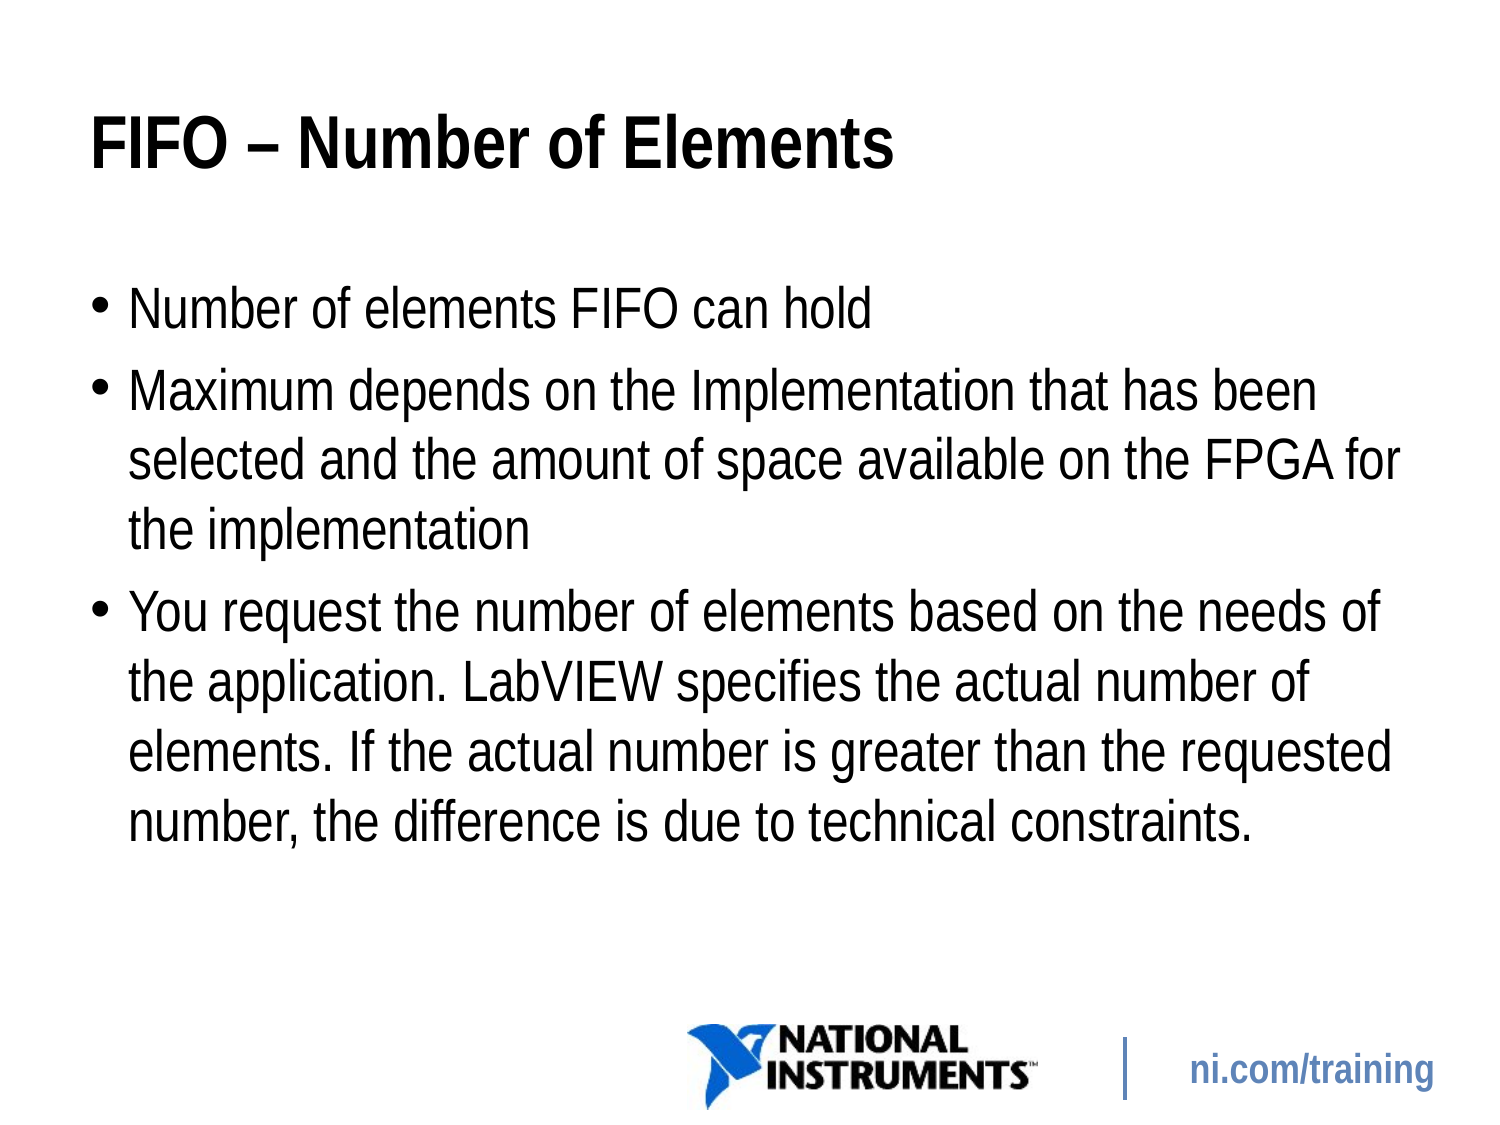

# FIFO – Number of Elements
Number of elements FIFO can hold
Maximum depends on the Implementation that has been selected and the amount of space available on the FPGA for the implementation
You request the number of elements based on the needs of the application. LabVIEW specifies the actual number of elements. If the actual number is greater than the requested number, the difference is due to technical constraints.